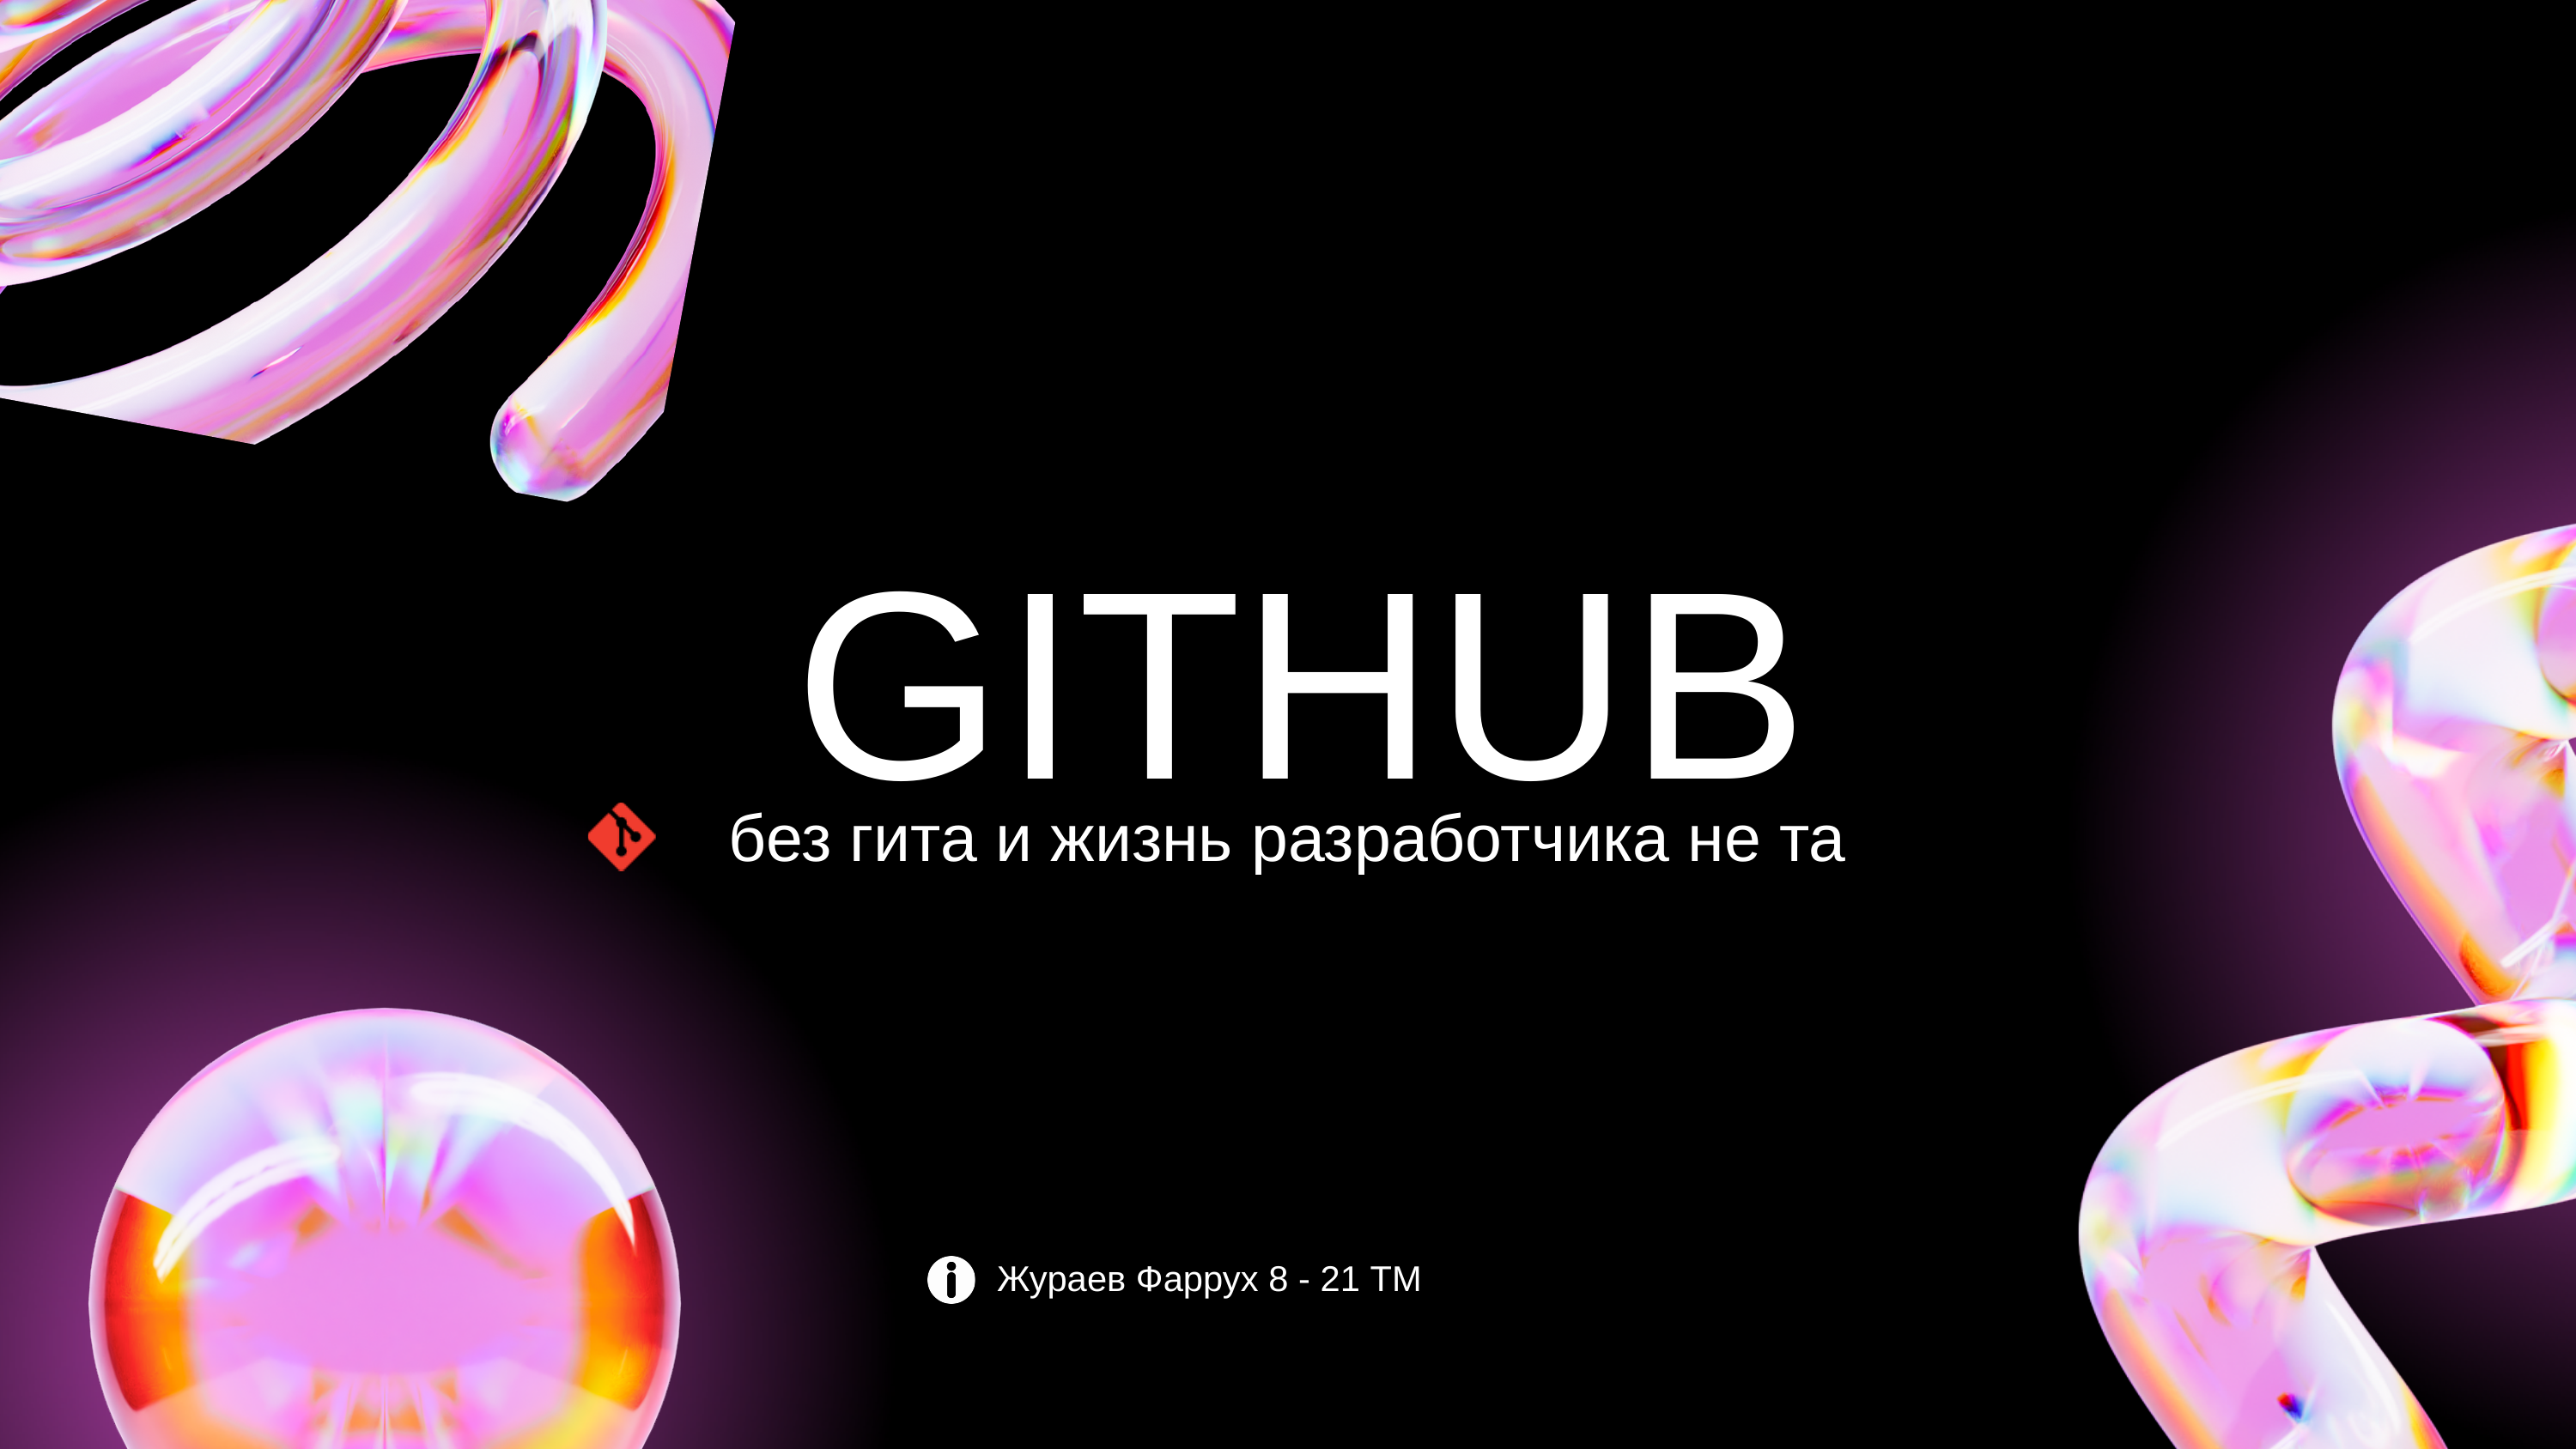

GITHUB

без гита и жизнь разработчика не та

Жураев Фаррух 8 - 21 ТМ